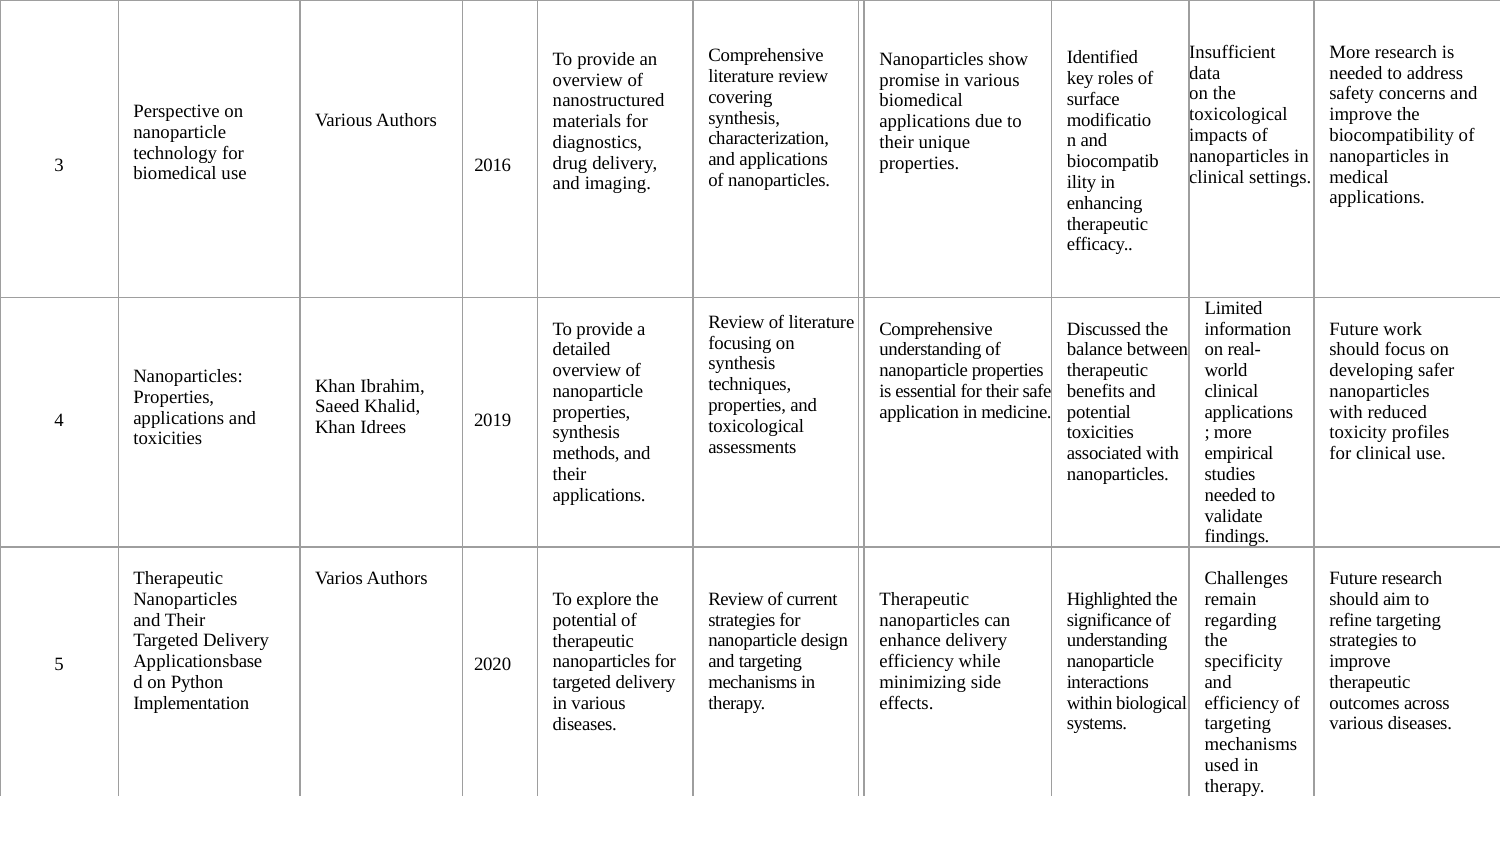

| 3 | Perspective on nanoparticle technology for biomedical use | Various Authors | 2016 | To provide an overview of nanostructured materials for diagnostics, drug delivery, and imaging. | Comprehensive literature review covering synthesis, characterization, and applications of nanoparticles. |  | Nanoparticles show promise in various biomedical applications due to their unique properties. | Identified key roles of surface modification and biocompatibility in enhancing therapeutic efficacy.. | Insufficient data on the toxicological impacts of nanoparticles in clinical settings. | More research is needed to address safety concerns and improve the biocompatibility of nanoparticles in medical applications. |
| --- | --- | --- | --- | --- | --- | --- | --- | --- | --- | --- |
| 4 | Nanoparticles: Properties, applications and toxicities | Khan Ibrahim, Saeed Khalid, Khan Idrees | 2019 | To provide a detailed overview of nanoparticle properties, synthesis methods, and their applications. | Review of literature focusing on synthesis techniques, properties, and toxicological assessments |  | Comprehensive understanding of nanoparticle properties is essential for their safe application in medicine. | Discussed the balance between therapeutic benefits and potential toxicities associated with nanoparticles. | Limited information on real-world clinical applications; more empirical studies needed to validate findings. | Future work should focus on developing safer nanoparticles with reduced toxicity profiles for clinical use. |
| 5 | Therapeutic Nanoparticles and Their Targeted Delivery Applicationsbased on Python Implementation | Varios Authors | 2020 | To explore the potential of therapeutic nanoparticles for targeted delivery in various diseases. | Review of current strategies for nanoparticle design and targeting mechanisms in therapy. |  | Therapeutic nanoparticles can enhance delivery efficiency while minimizing side effects. | Highlighted the significance of understanding nanoparticle interactions within biological systems. | Challenges remain regarding the specificity and efficiency of targeting mechanisms used in therapy. | Future research should aim to refine targeting strategies to improve therapeutic outcomes across various diseases. |